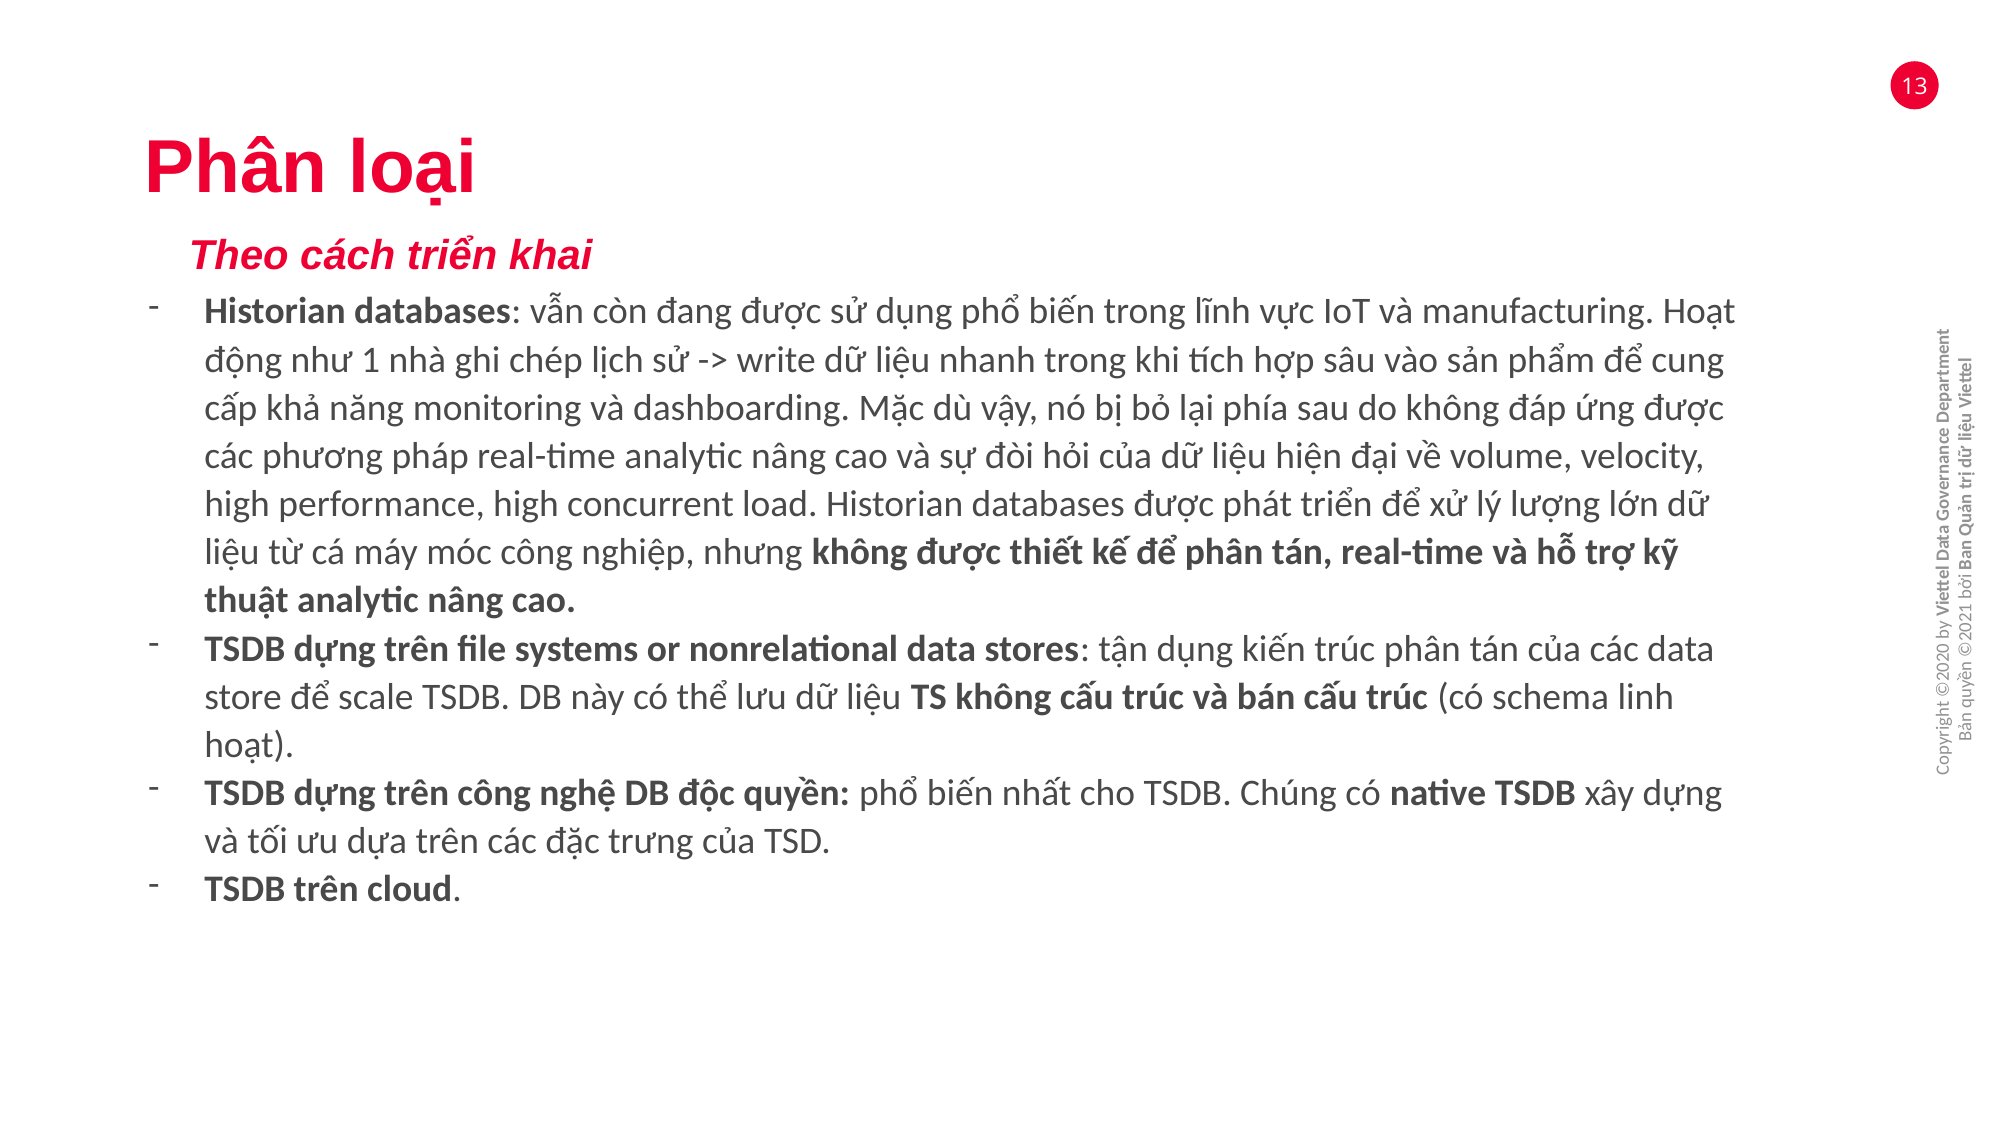

Phân loại
Theo cách triển khai

Historian databases: vẫn còn đang được sử dụng phổ biến trong lĩnh vực IoT và manufacturing. Hoạt động như 1 nhà ghi chép lịch sử -> write dữ liệu nhanh trong khi tích hợp sâu vào sản phẩm để cung cấp khả năng monitoring và dashboarding. Mặc dù vậy, nó bị bỏ lại phía sau do không đáp ứng được các phương pháp real-time analytic nâng cao và sự đòi hỏi của dữ liệu hiện đại về volume, velocity, high performance, high concurrent load. Historian databases được phát triển để xử lý lượng lớn dữ liệu từ cá máy móc công nghiệp, nhưng không được thiết kế để phân tán, real-time và hỗ trợ kỹ thuật analytic nâng cao.
TSDB dựng trên file systems or nonrelational data stores: tận dụng kiến trúc phân tán của các data store để scale TSDB. DB này có thể lưu dữ liệu TS không cấu trúc và bán cấu trúc (có schema linh hoạt).
TSDB dựng trên công nghệ DB độc quyền: phổ biến nhất cho TSDB. Chúng có native TSDB xây dựng và tối ưu dựa trên các đặc trưng của TSD.
TSDB trên cloud.